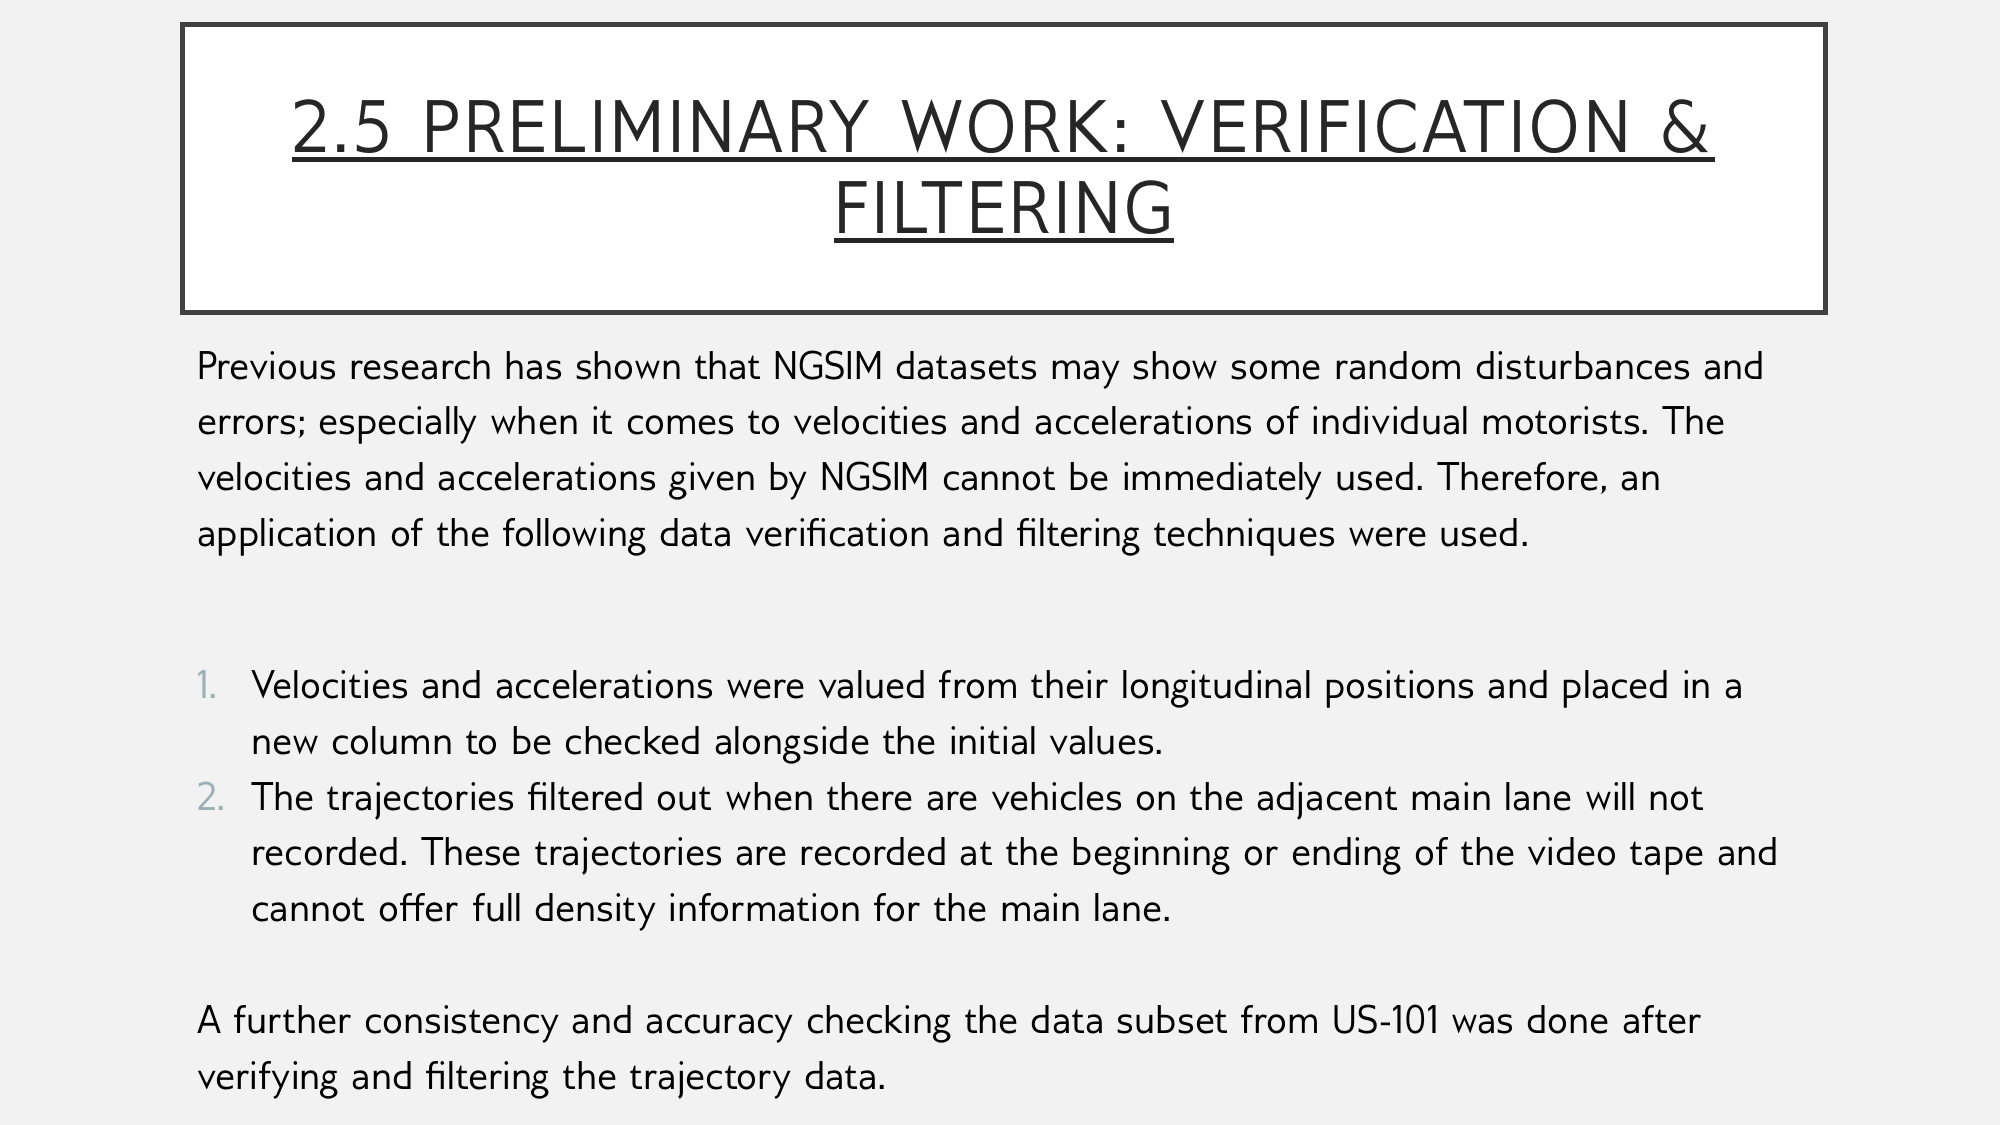

# 2.5 Preliminary Work: Verification & Filtering
Previous research has shown that NGSIM datasets may show some random disturbances and errors; especially when it comes to velocities and accelerations of individual motorists. The velocities and accelerations given by NGSIM cannot be immediately used. Therefore, an application of the following data verification and filtering techniques were used.

Velocities and accelerations were valued from their longitudinal positions and placed in a new column to be checked alongside the initial values.
The trajectories filtered out when there are vehicles on the adjacent main lane will not recorded. These trajectories are recorded at the beginning or ending of the video tape and cannot offer full density information for the main lane.

A further consistency and accuracy checking the data subset from US-101 was done after verifying and filtering the trajectory data.